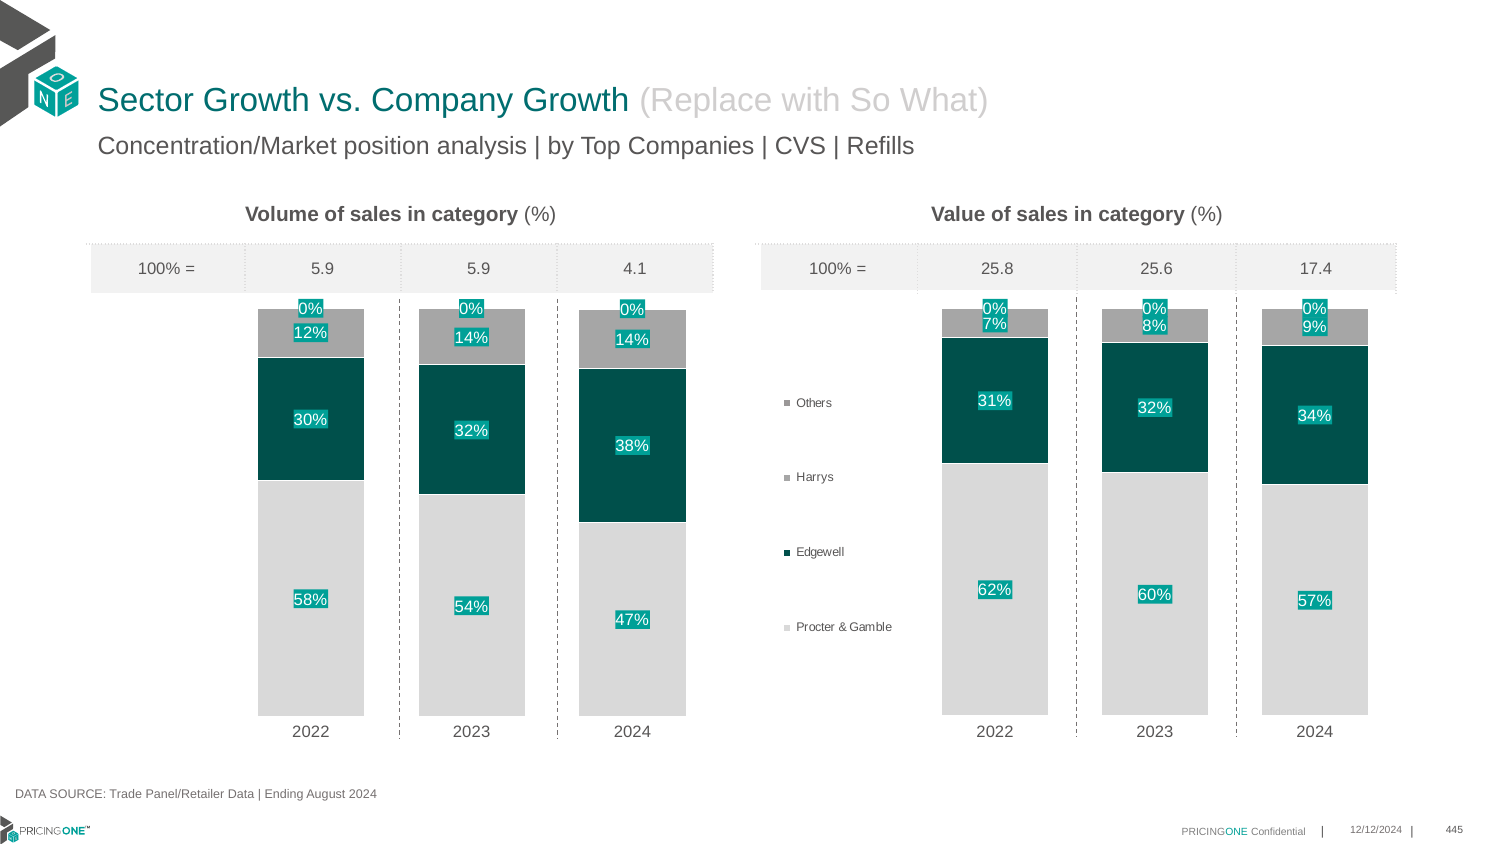

# Sector Growth vs. Company Growth (Replace with So What)
Concentration/Market position analysis | by Top Companies | CVS | Refills
| Volume of sales in category (%) |  |  |  |
| --- | --- | --- | --- |
| 100% = | 5.9 | 5.9 | 4.1 |
| Value of sales in category (%) |  |  |  |
| --- | --- | --- | --- |
| 100% = | 25.8 | 25.6 | 17.4 |

### Chart

| Category | Procter & Gamble | Edgewell | Harrys | Others |
|---|---|---|---|---|
| 2022 | 0.5775037301962196 | 0.301814112513215 | 0.12056611052832121 | 0.00011604676224421147 |
| 2023 | 0.542706057814025 | 0.3183636629583961 | 0.13681037240368657 | 0.002119906823892235 |
| 2024 | 0.4749783898898488 | 0.3774607758391725 | 0.14458419250624158 | 0.0029766417647371294 |

### Chart

| Category | Procter & Gamble | Edgewell | Harrys | Others |
|---|---|---|---|---|
| 2022 | 0.6189773989874925 | 0.3080438322902074 | 0.07294317254198379 | 3.559618031635261e-05 |
| 2023 | 0.5965955867940124 | 0.3191311340472188 | 0.08402524670663361 | 0.00024803245213521954 |
| 2024 | 0.567298512707965 | 0.3416453935678229 | 0.09068572258869109 | 0.0003703711355209447 |
DATA SOURCE: Trade Panel/Retailer Data | Ending August 2024

12/12/2024
445